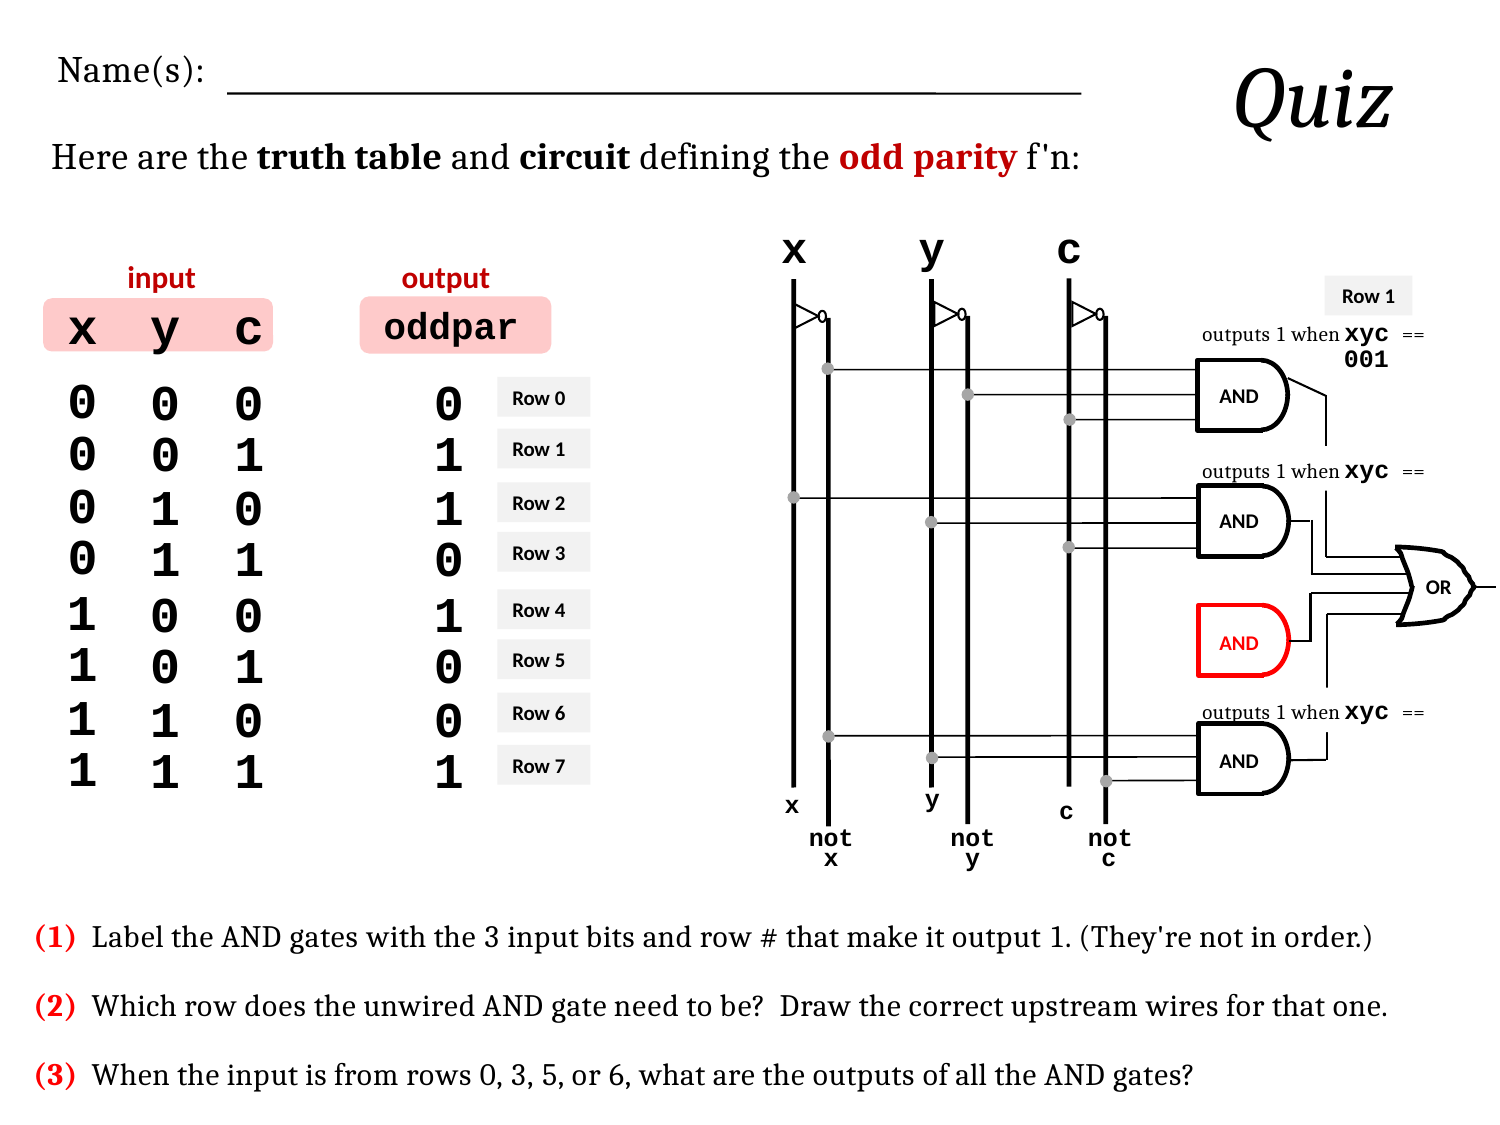

Quiz
Name(s):

Here are the truth table and circuit defining the odd parity f'n:
x
y
c
input
output
Row 1

x
y
c
oddpar

outputs 1 when xyc ==

001

0

0
0
0

AND
Row 0

0

0
1
1

Row 1
outputs 1 when xyc ==
0
1
0
1

Row 2

AND

0
1
1
0

Row 3

OR
1
0
0
1
Row 4

AND
1
0
1
0
Row 5
1
1
0
0
outputs 1 when xyc ==
Row 6

1

1
1
1

AND
Row 7

y

x
c
not
not
not
x
y
c
(1)  Label the AND gates with the 3 input bits and row # that make it output 1. (They're not in order.)
(2)  Which row does the unwired AND gate need to be?  Draw the correct upstream wires for that one.
(3)  When the input is from rows 0, 3, 5, or 6, what are the outputs of all the AND gates?